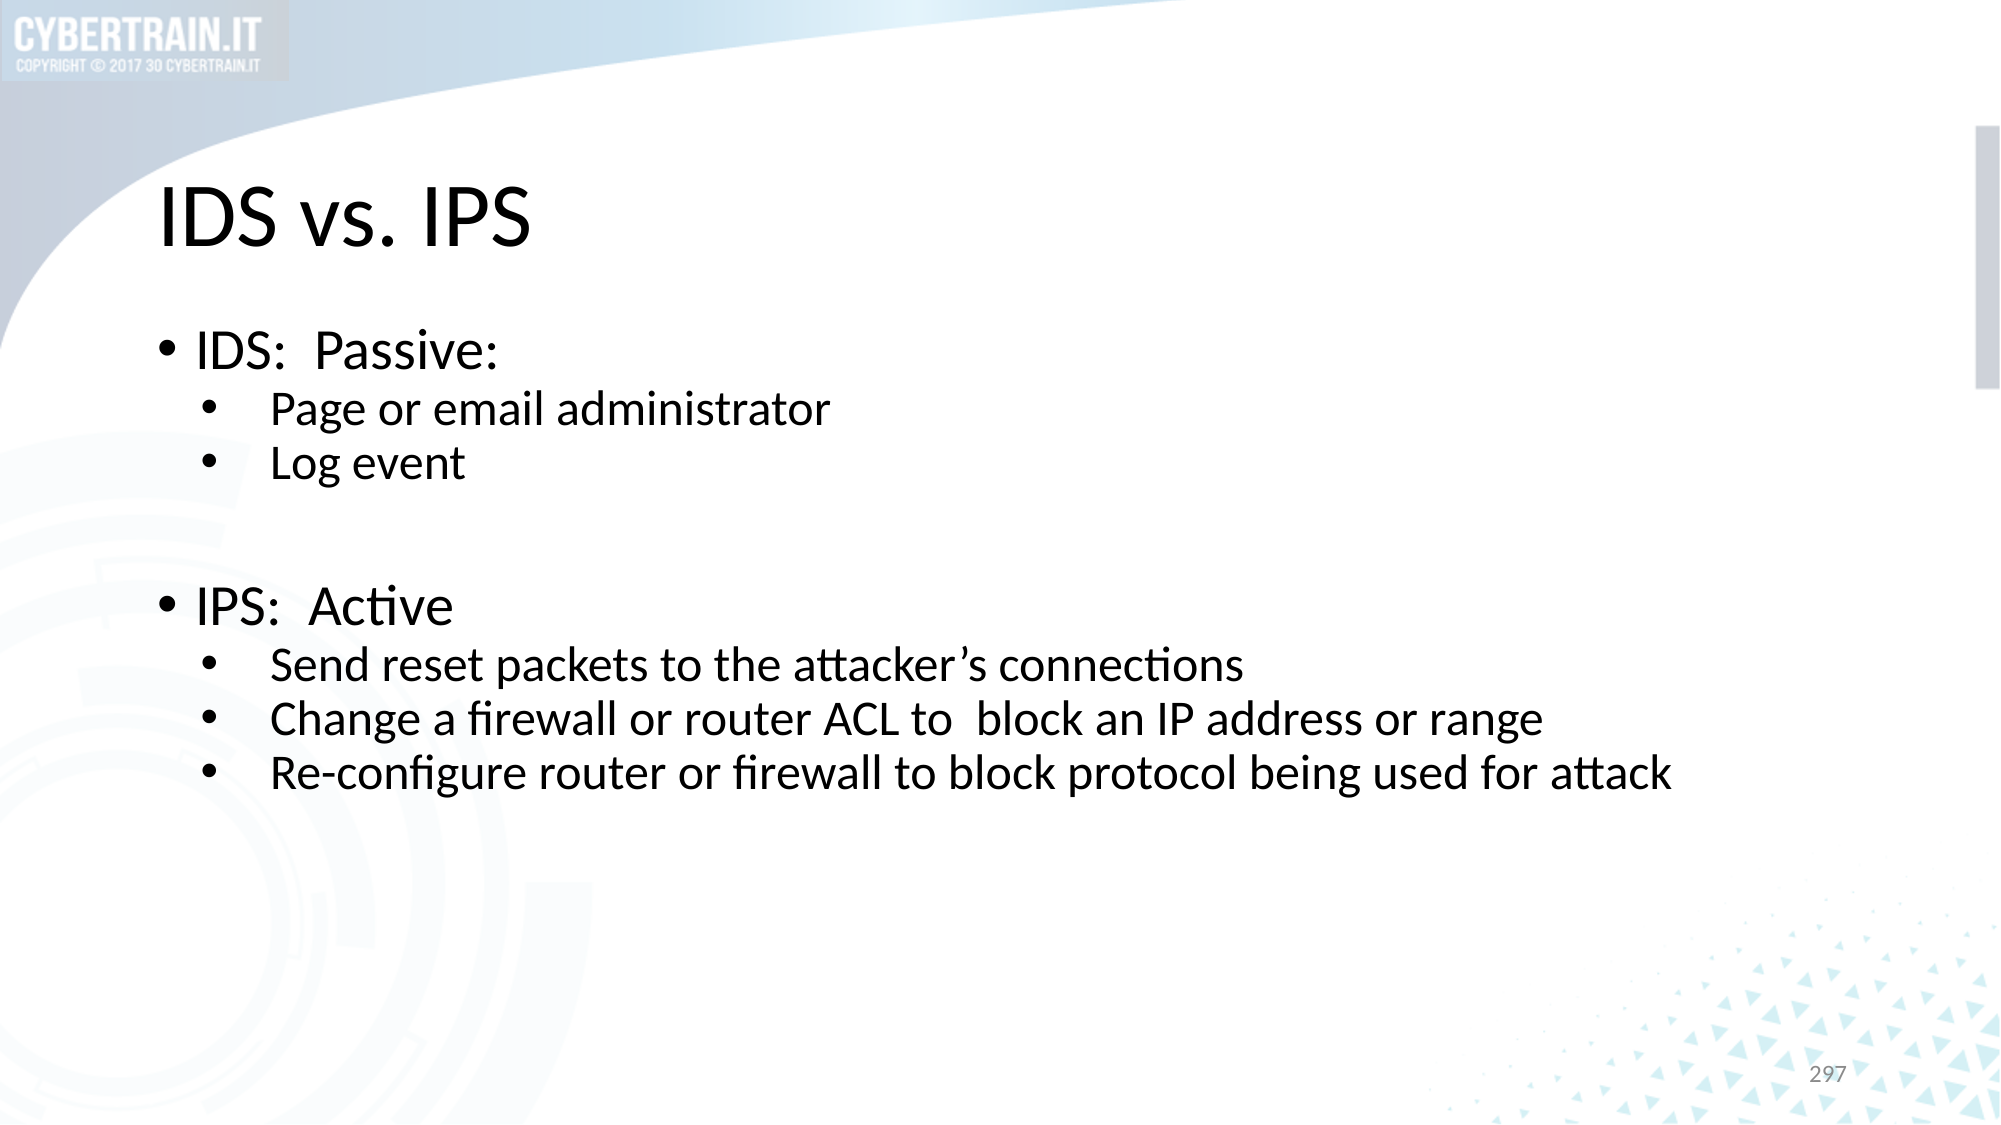

# IDS vs. IPS
IDS:  Passive:
Page or email administrator
Log event

IPS:  Active
Send reset packets to the attacker’s connections
Change a firewall or router ACL to  block an IP address or range
Re-configure router or firewall to block protocol being used for attack

297